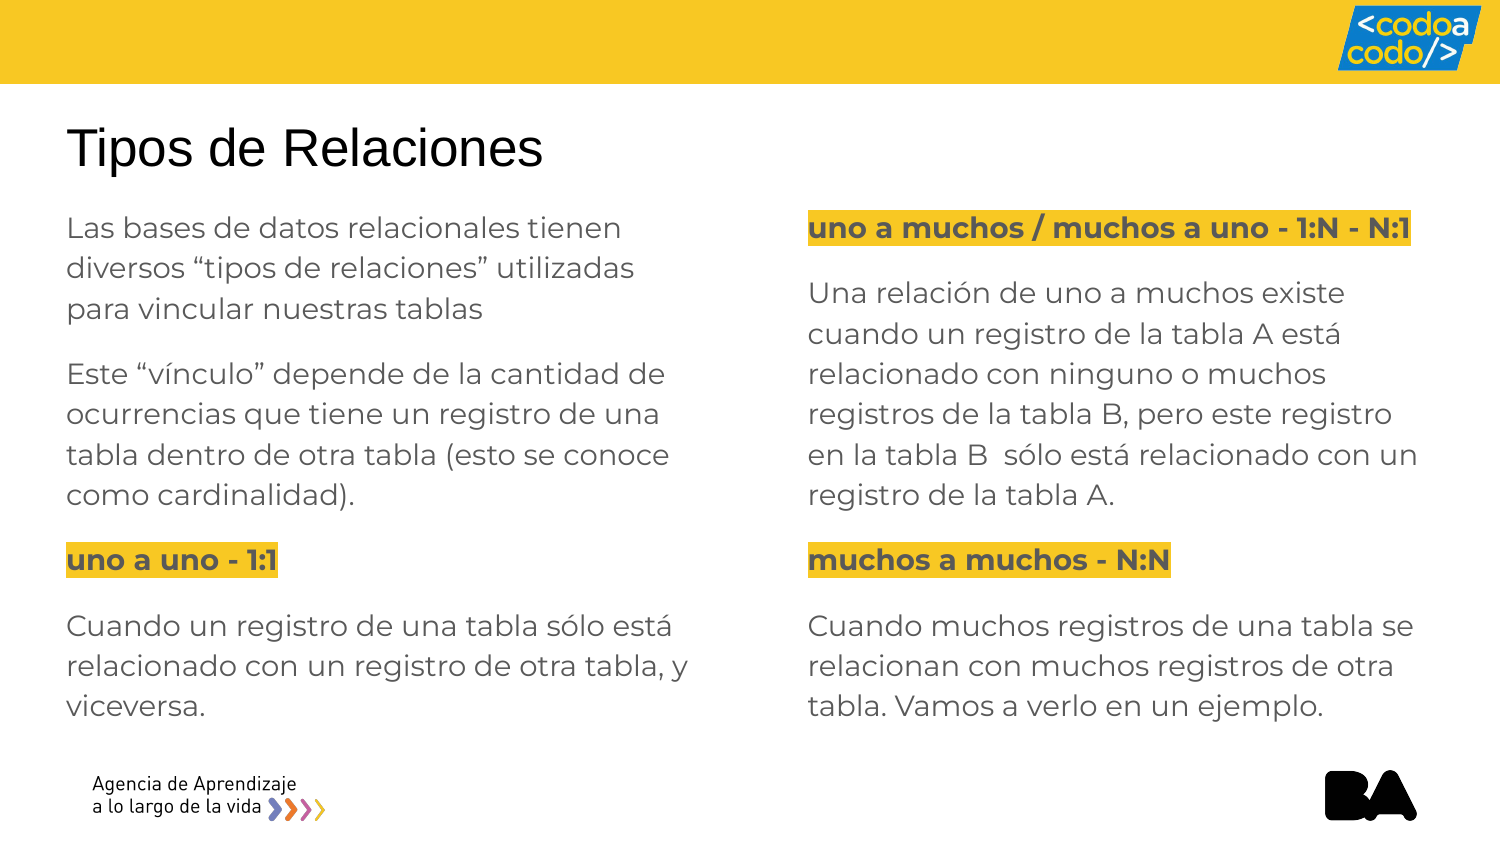

# Tipos de Relaciones
Las bases de datos relacionales tienen diversos “tipos de relaciones” utilizadas para vincular nuestras tablas
Este “vínculo” depende de la cantidad de ocurrencias que tiene un registro de una tabla dentro de otra tabla (esto se conoce como cardinalidad).
uno a uno - 1:1
Cuando un registro de una tabla sólo está relacionado con un registro de otra tabla, y viceversa.
uno a muchos / muchos a uno - 1:N - N:1
Una relación de uno a muchos existe cuando un registro de la tabla A está relacionado con ninguno o muchos registros de la tabla B, pero este registro en la tabla B  sólo está relacionado con un registro de la tabla A.
muchos a muchos - N:N
Cuando muchos registros de una tabla se relacionan con muchos registros de otra tabla. Vamos a verlo en un ejemplo.